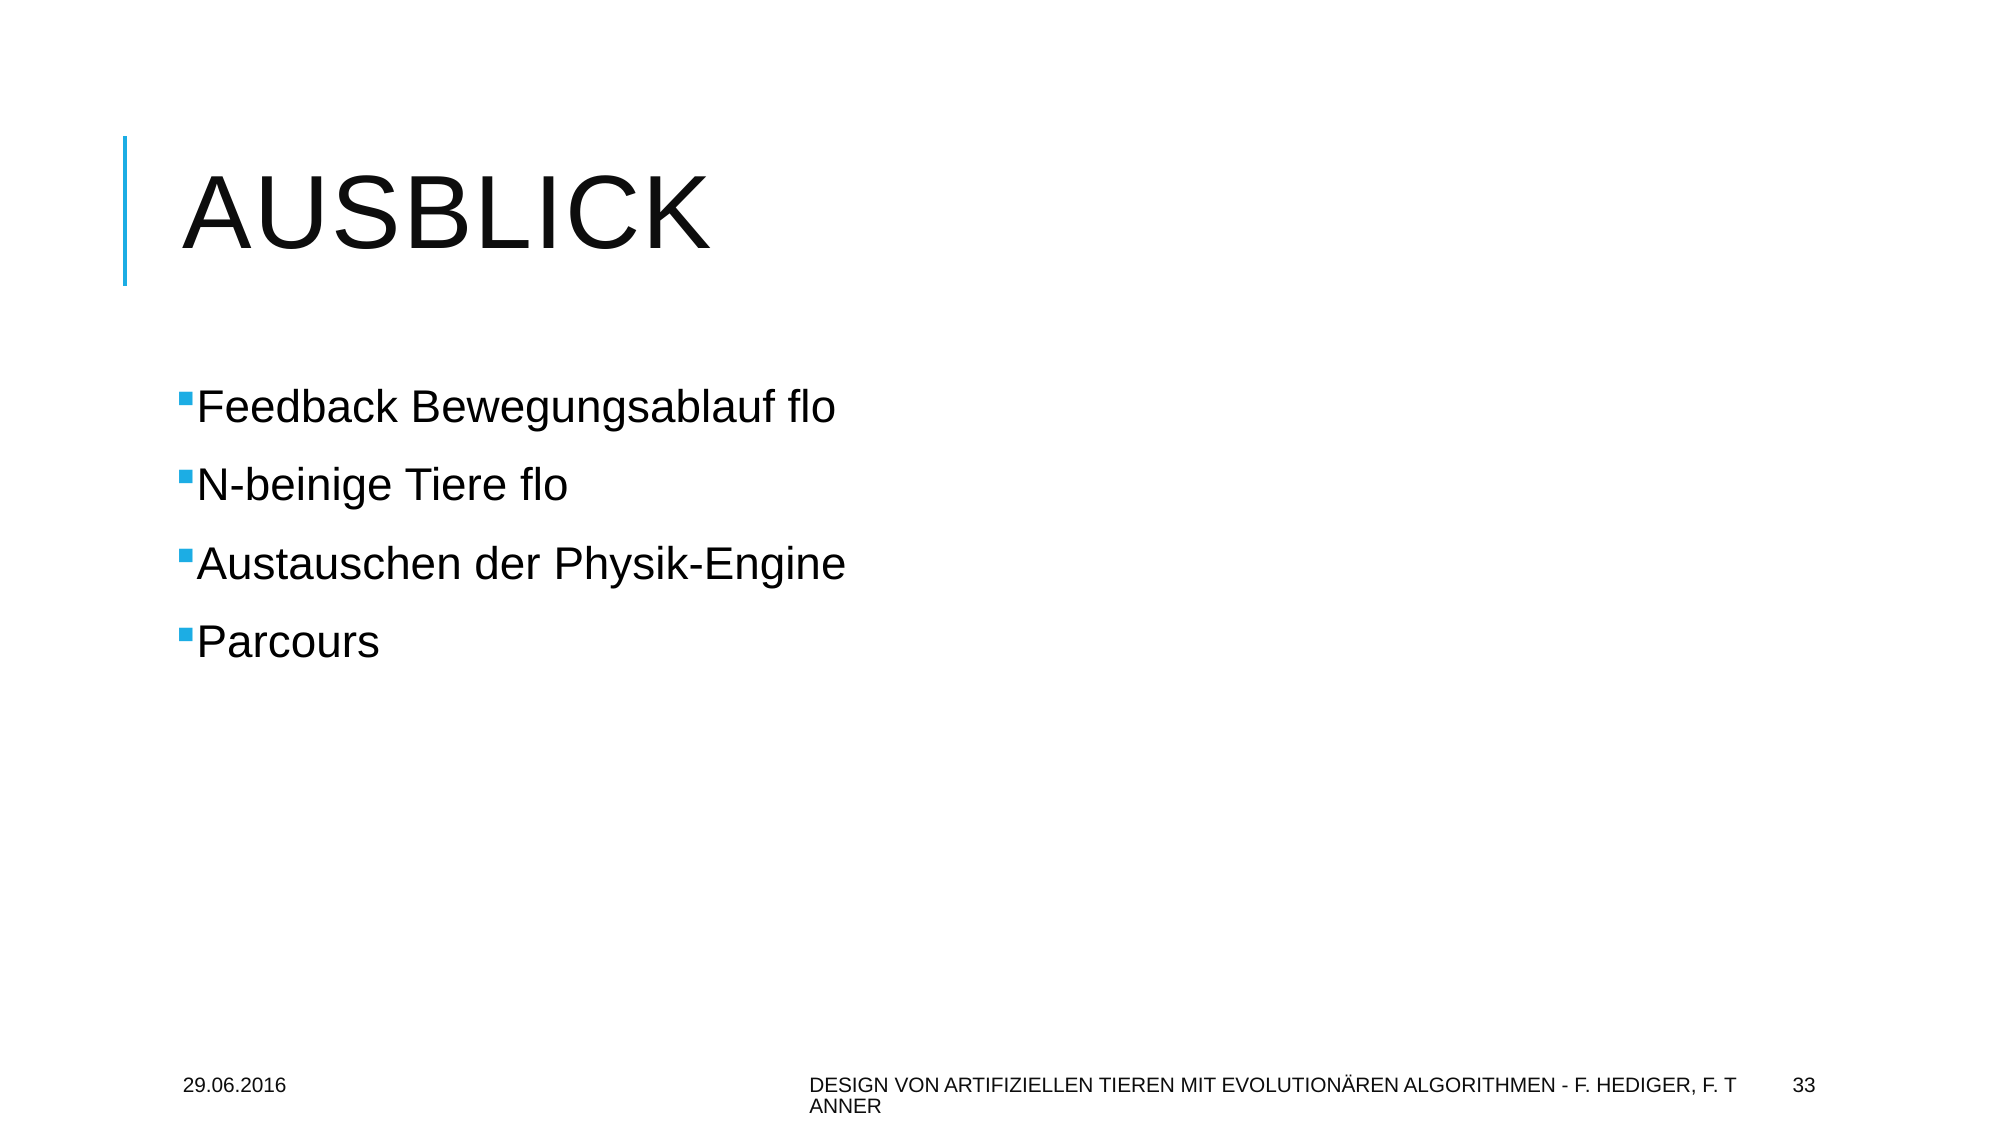

# Ausblick
Feedback Bewegungsablauf flo
N-beinige Tiere flo
Austauschen der Physik-Engine
Parcours
29.06.2016
Design von artifiziellen Tieren mit evolutionären Algorithmen - F. Hediger, F. Tanner
33